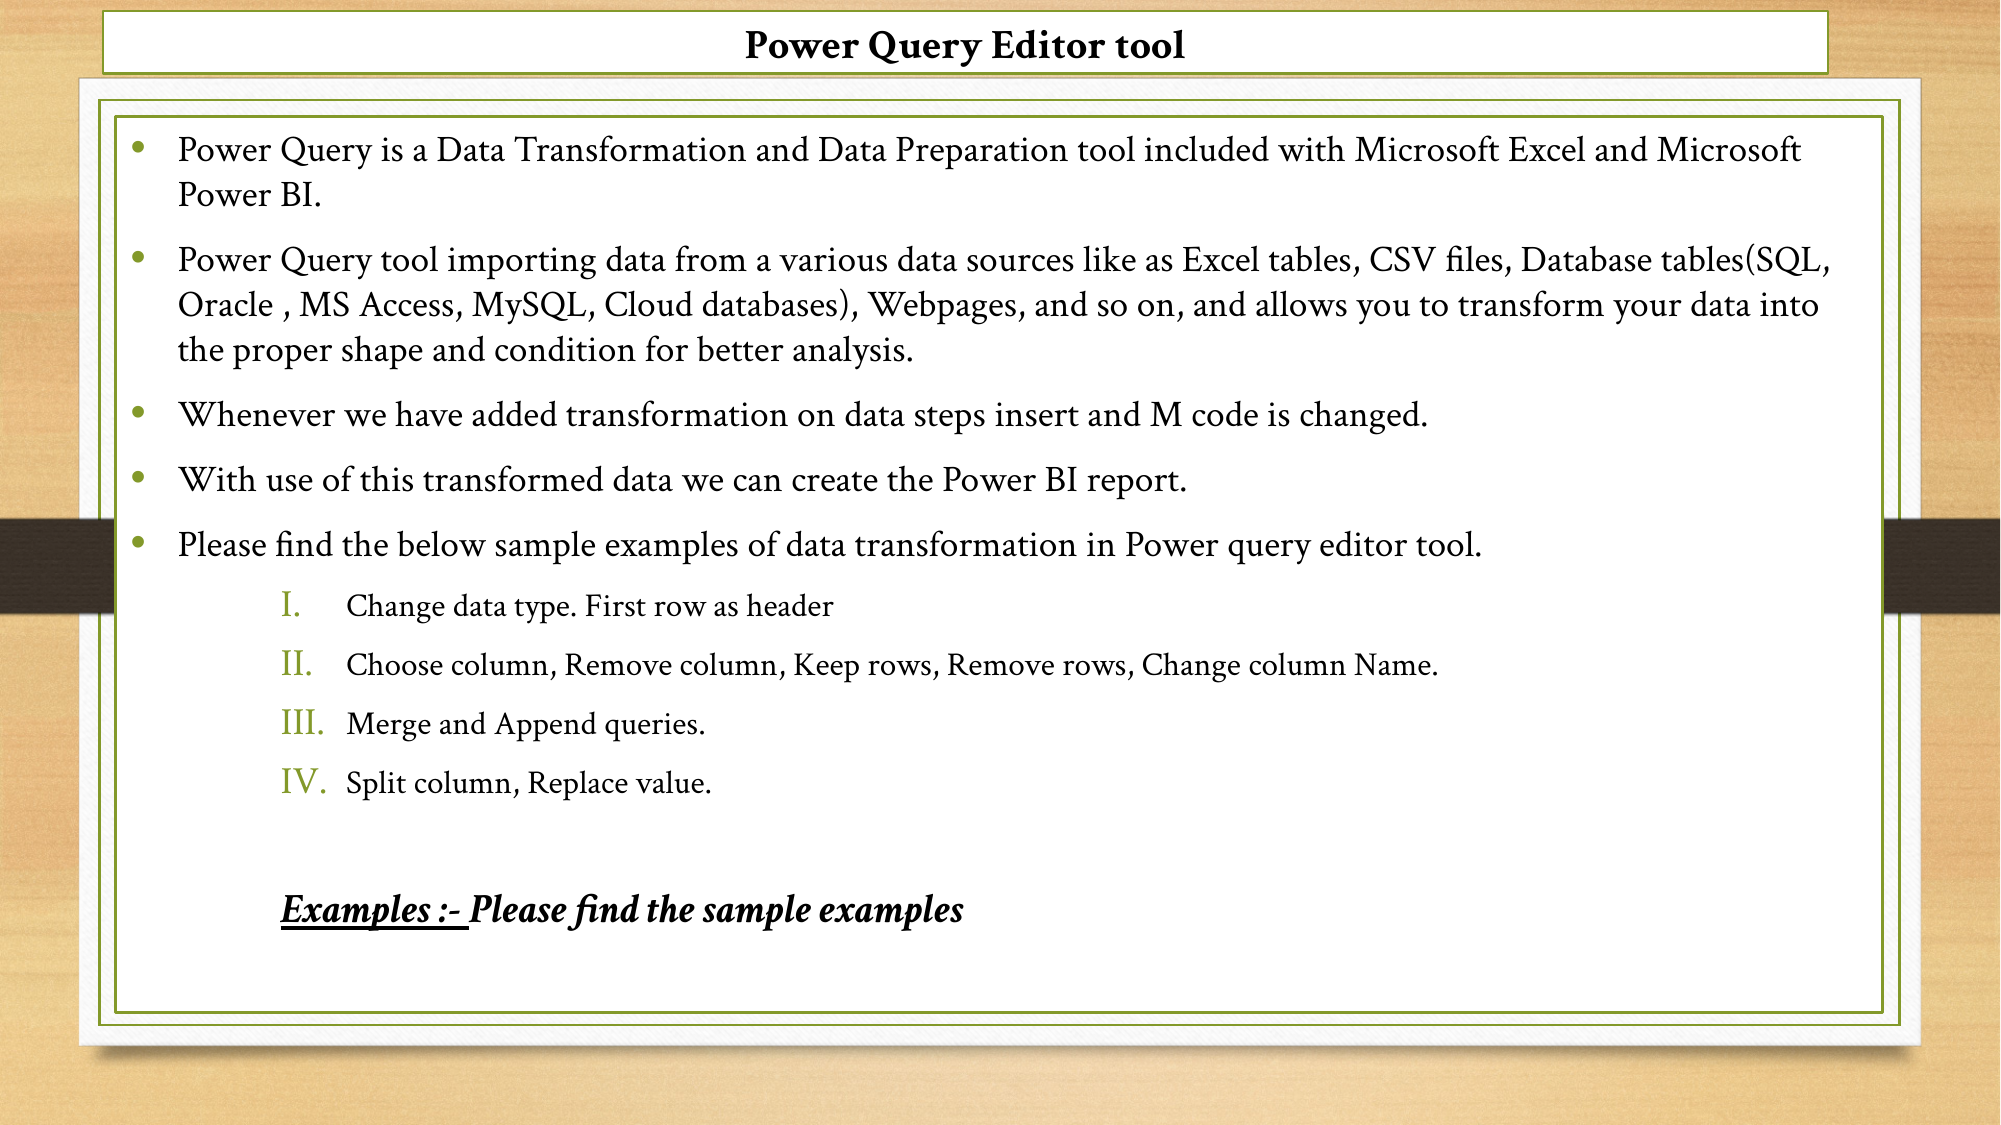

# Power Query Editor tool
Power Query is a Data Transformation and Data Preparation tool included with Microsoft Excel and Microsoft Power BI.
Power Query tool importing data from a various data sources like as Excel tables, CSV files, Database tables(SQL, Oracle , MS Access, MySQL, Cloud databases), Webpages, and so on, and allows you to transform your data into the proper shape and condition for better analysis.
Whenever we have added transformation on data steps insert and M code is changed.
With use of this transformed data we can create the Power BI report.
Please find the below sample examples of data transformation in Power query editor tool.
Change data type. First row as header
Choose column, Remove column, Keep rows, Remove rows, Change column Name.
Merge and Append queries.
Split column, Replace value.

Examples :- Please find the sample examples